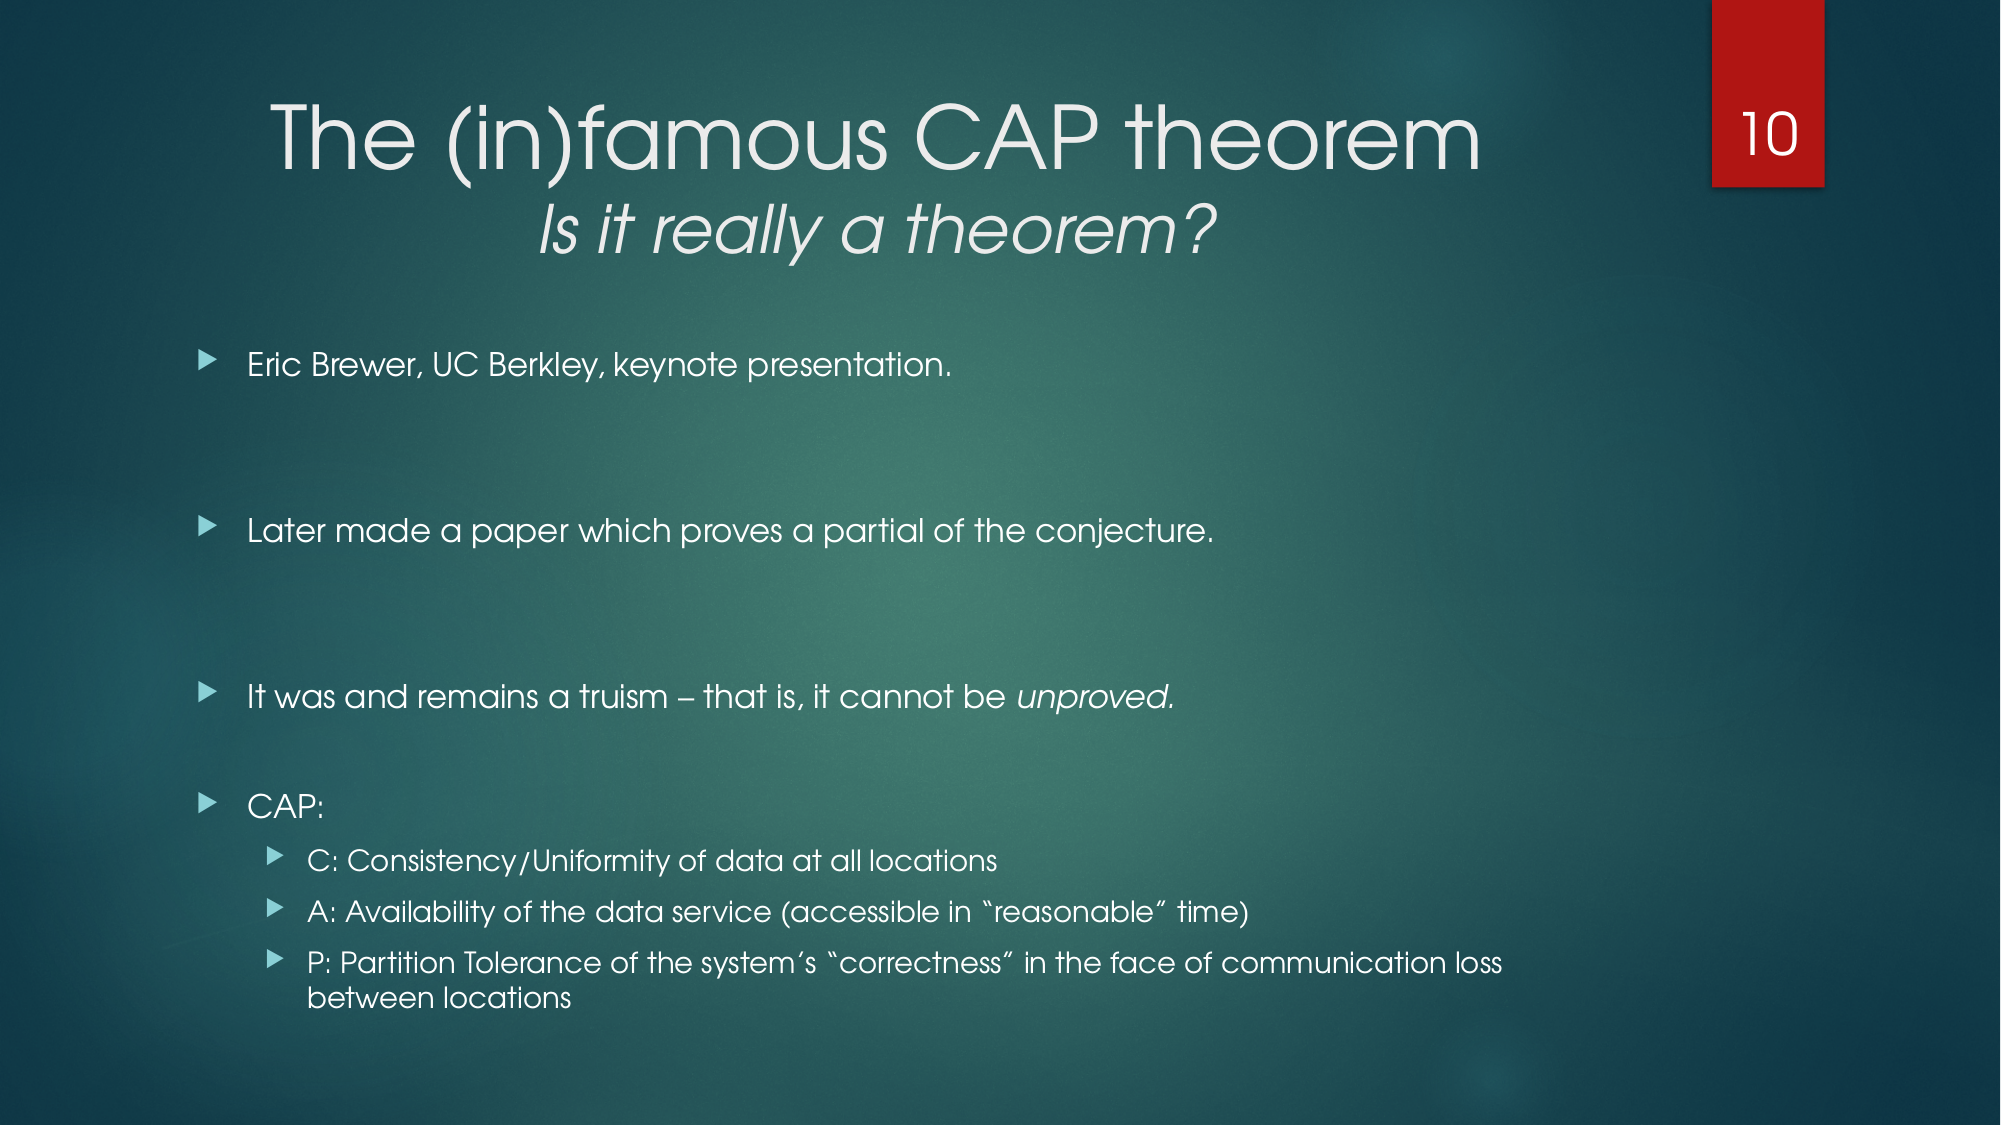

10
# The (in)famous CAP theorem Is it really a theorem?
Eric Brewer, UC Berkley, keynote presentation.

Later made a paper which proves a partial of the conjecture.

It was and remains a truism – that is, it cannot be unproved.

CAP:
C: Consistency/Uniformity of data at all locations
A: Availability of the data service (accessible in “reasonable” time)
P: Partition Tolerance of the system’s “correctness” in the face of communication loss between locations